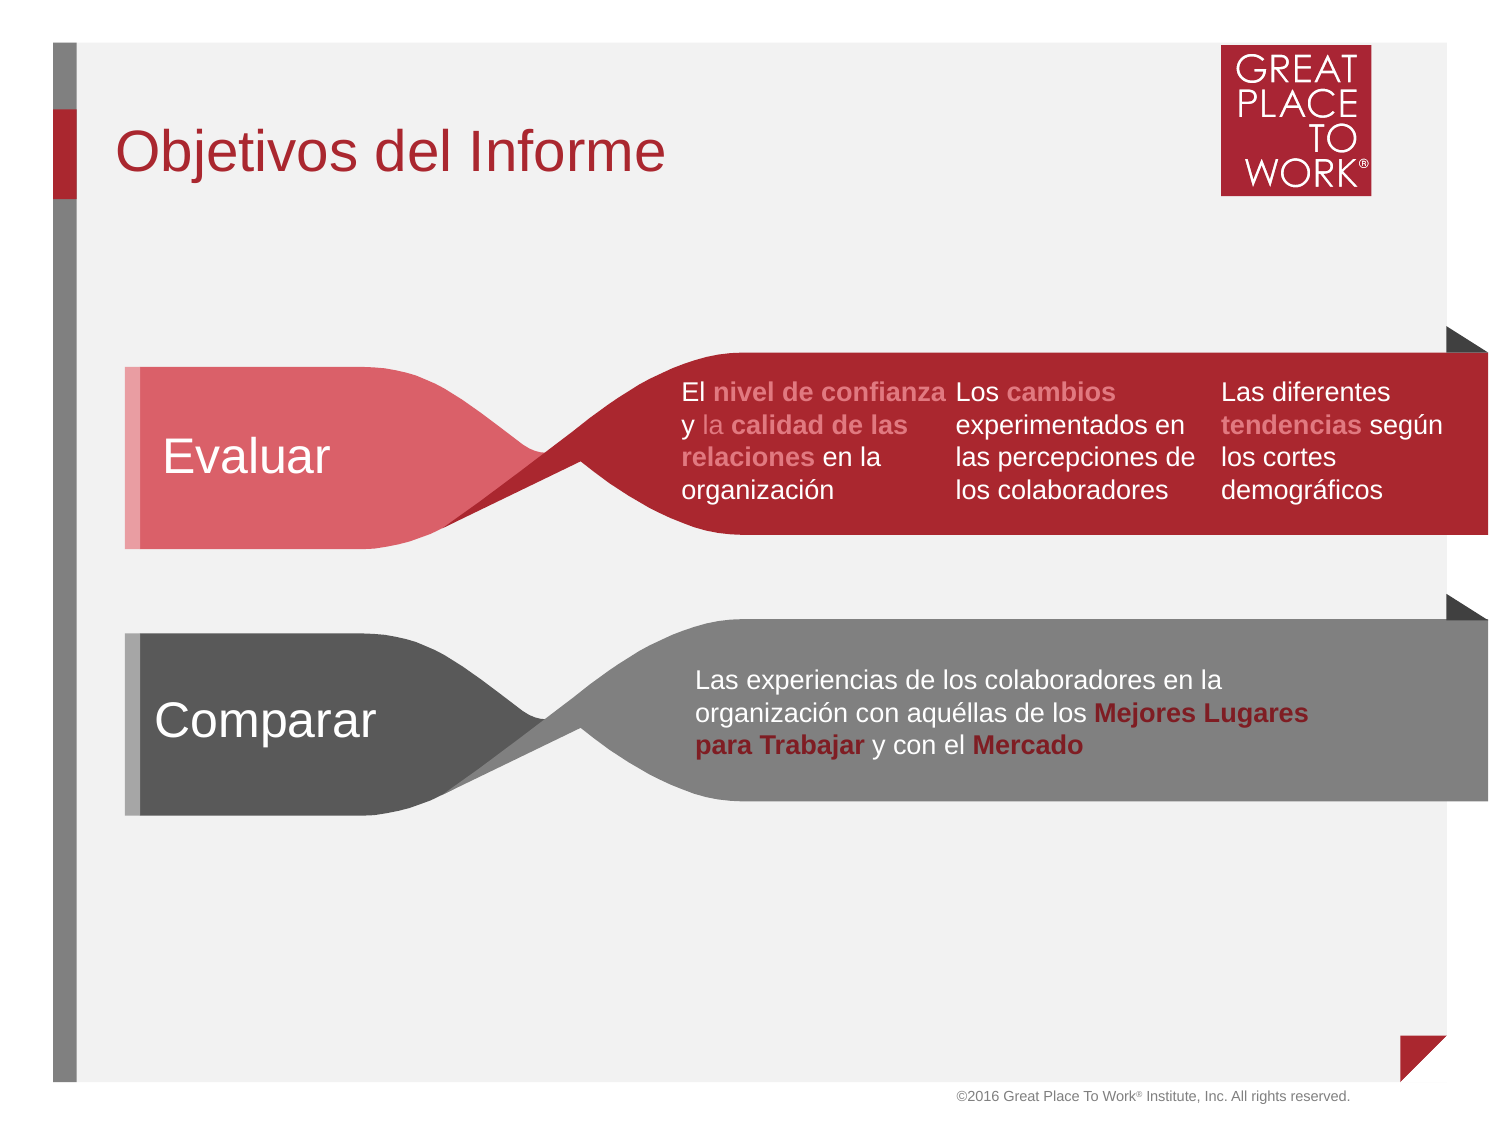

# Objetivos del Informe

El nivel de confianza y la calidad de las relaciones en la organización
Los cambios experimentados en las percepciones de los colaboradores
Las diferentes tendencias según los cortes demográficos
Evaluar

Las experiencias de los colaboradores en la organización con aquéllas de los Mejores Lugares para Trabajar y con el Mercado
Comparar